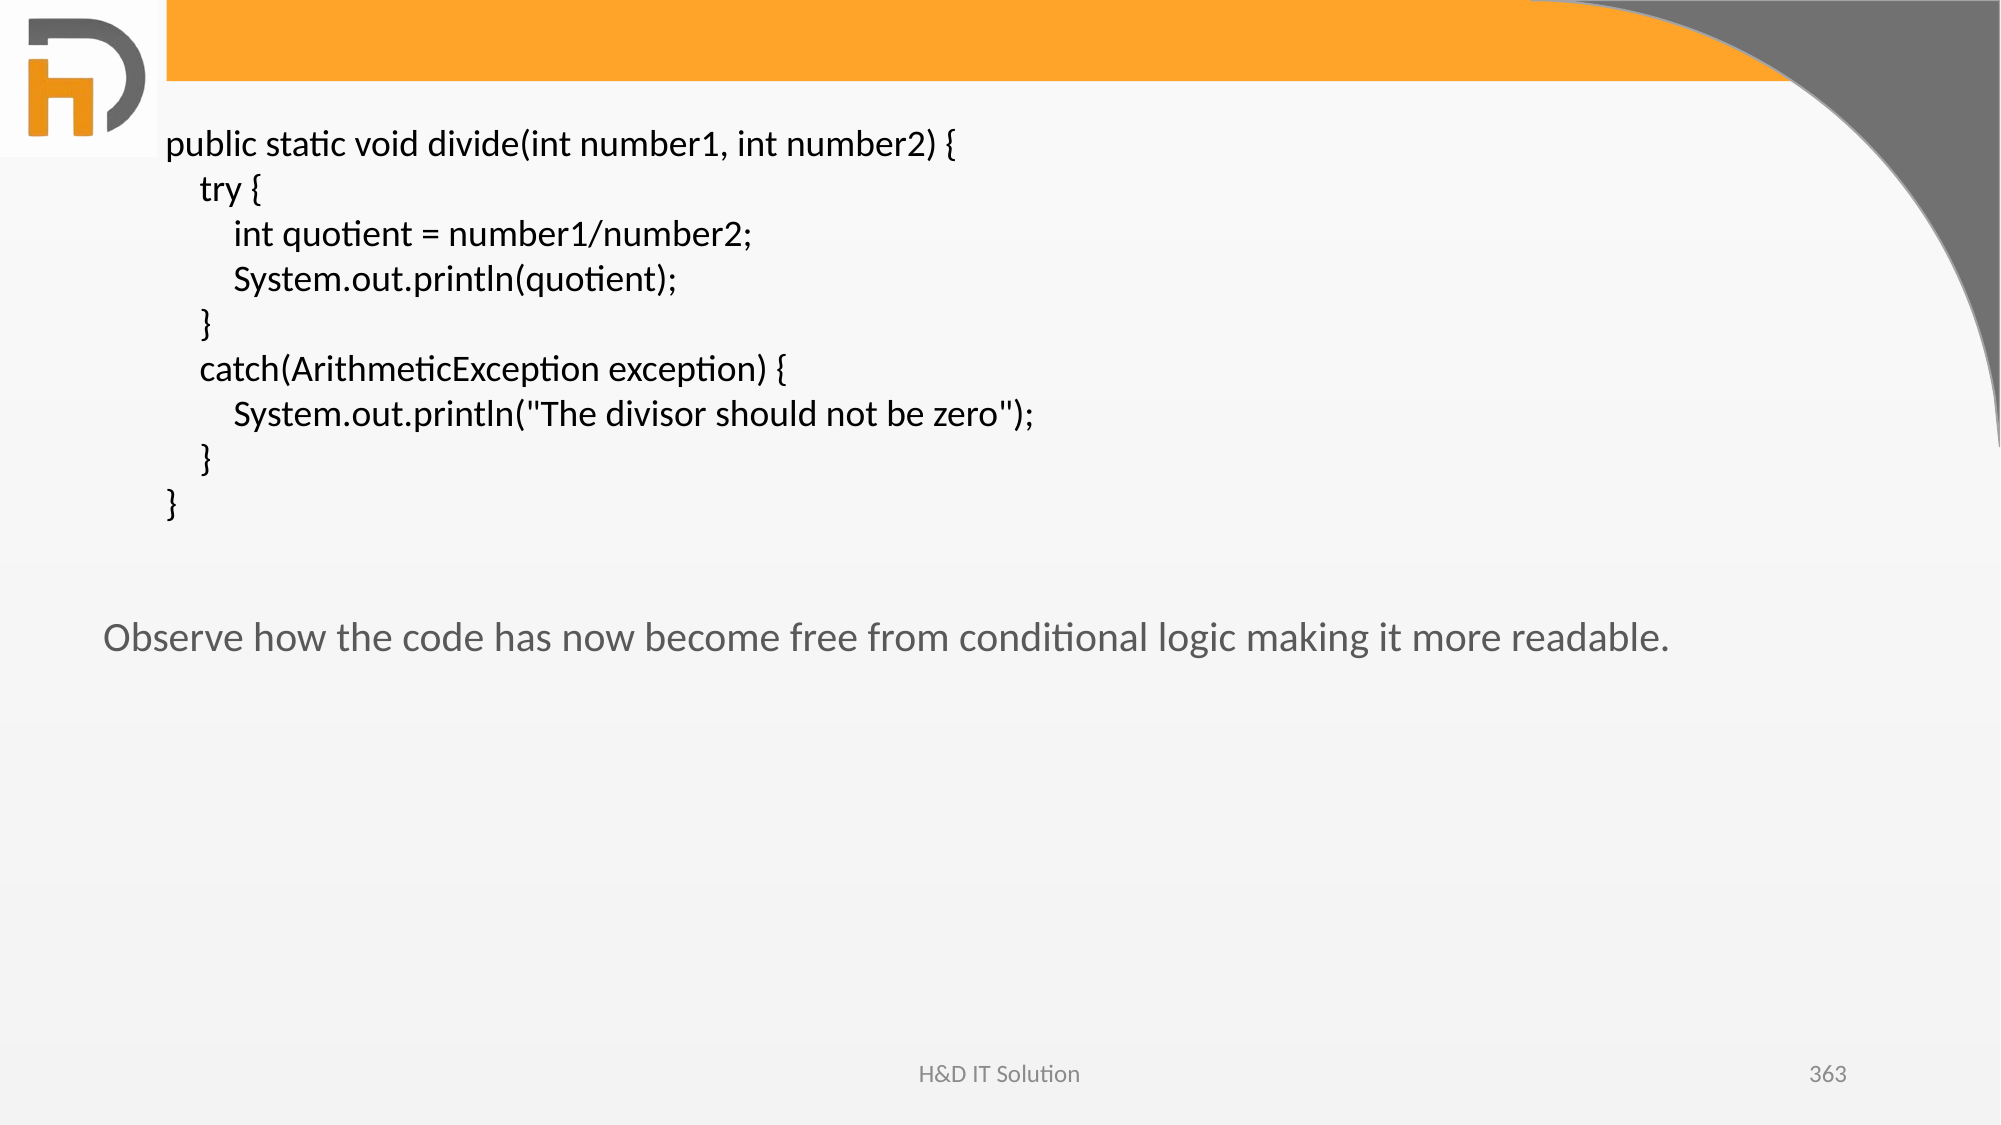

public static void divide(int number1, int number2) {
    try {
        int quotient = number1/number2;
        System.out.println(quotient);
    }
    catch(ArithmeticException exception) {
        System.out.println("The divisor should not be zero");
    }
}
Observe how the code has now become free from conditional logic making it more readable.
H&D IT Solution
363